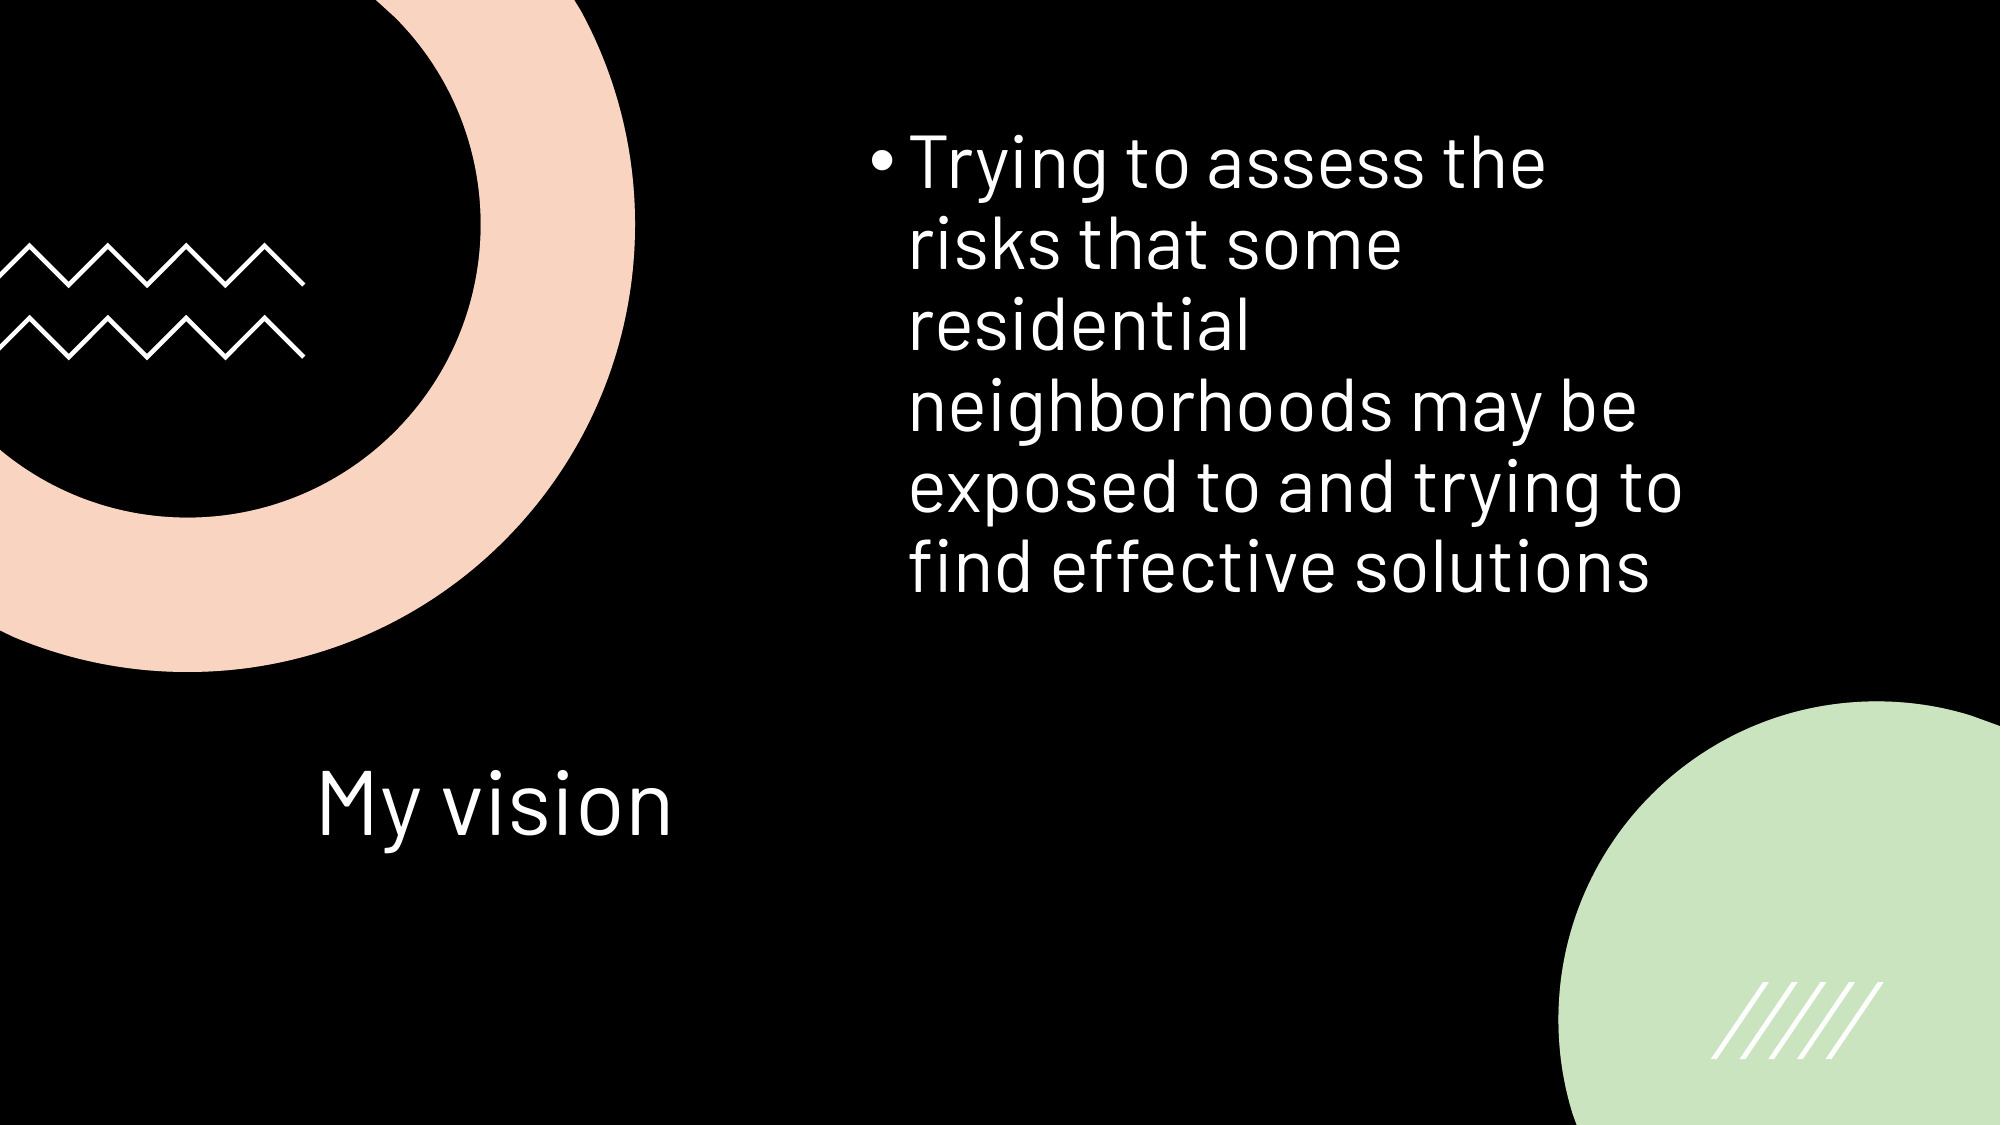

Trying to assess the risks that some residential neighborhoods may be exposed to and trying to find effective solutions

# My vision